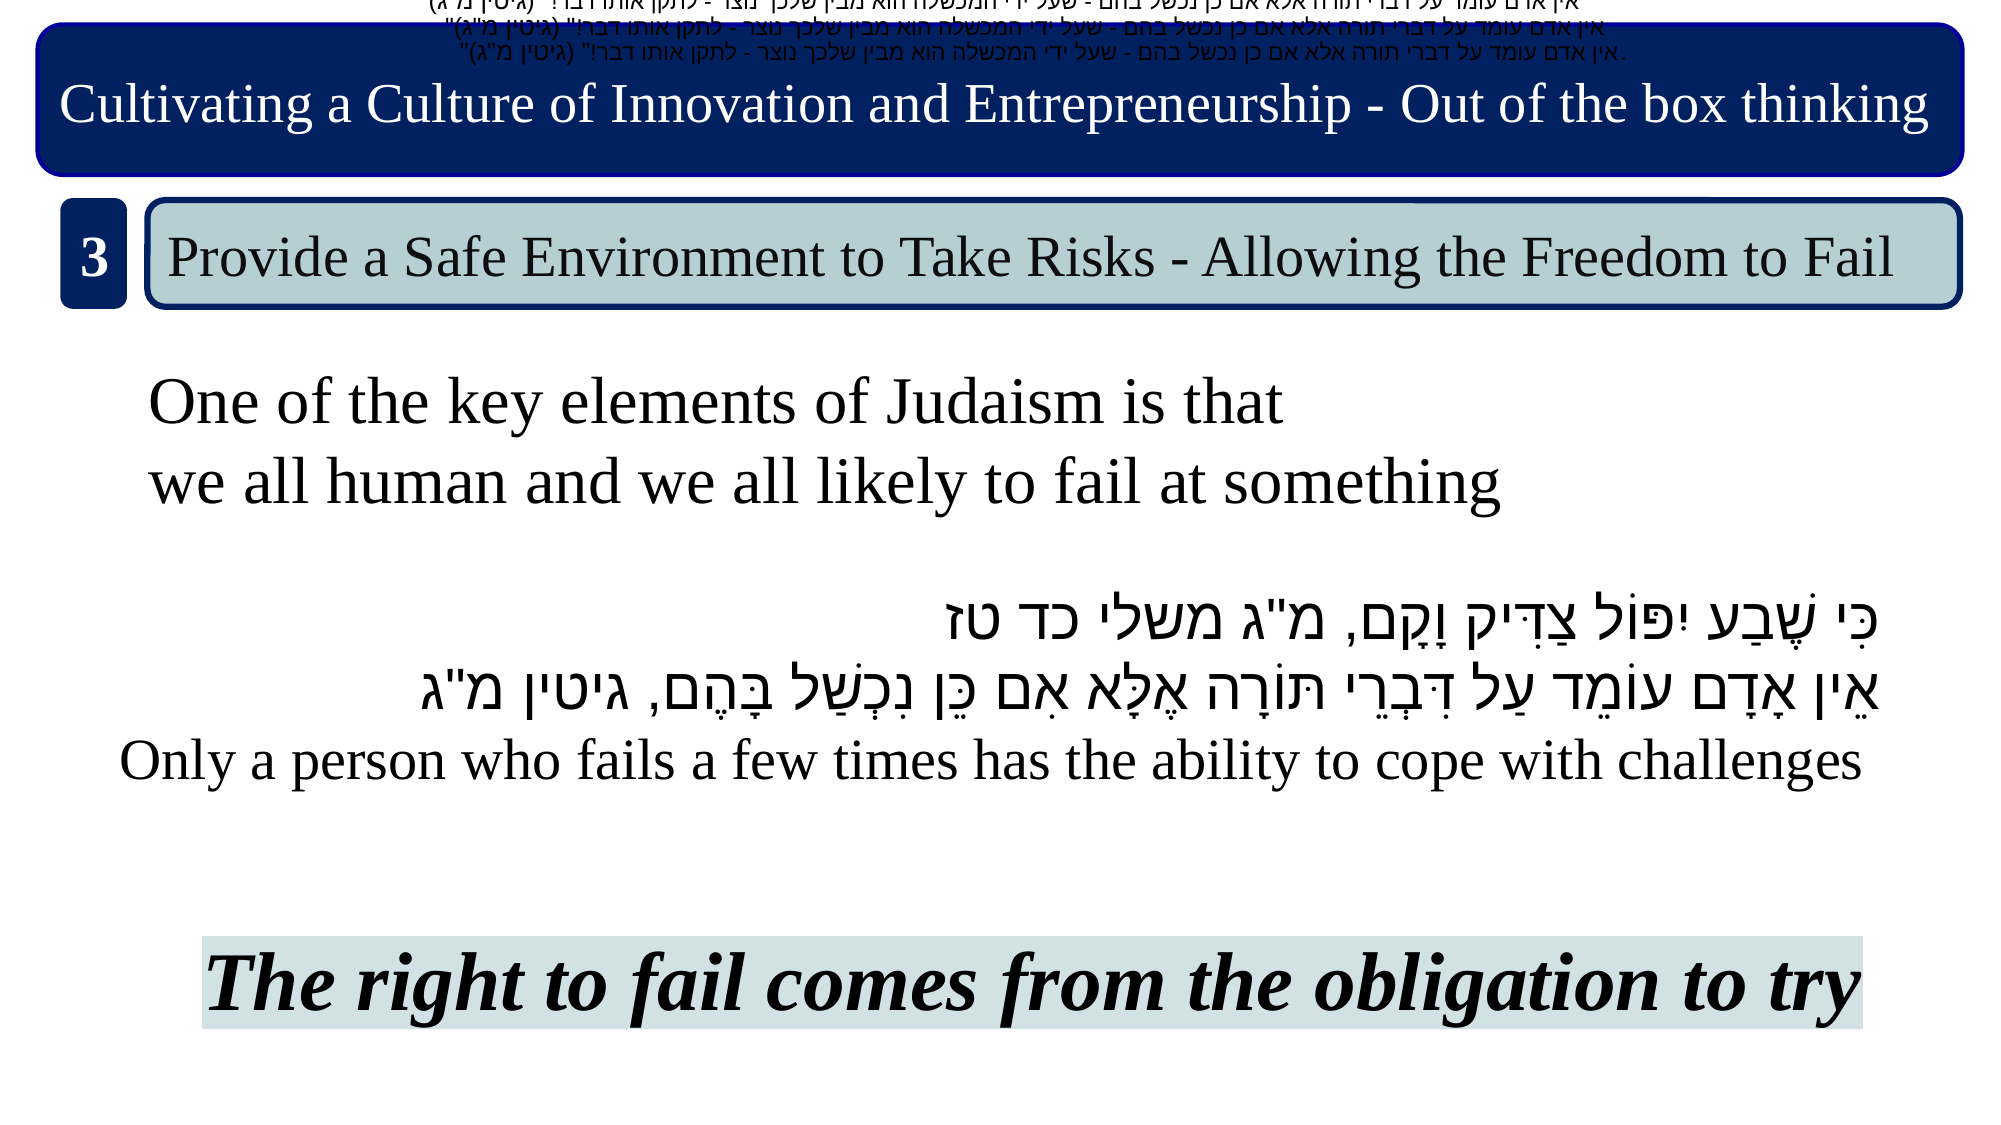

"אין אדם עומד על דברי תורה אלא אם כן נכשל בהם - שעל ידי המכשלה הוא מבין שלכך נוצר - לתקן אותו דבר!" (גיטין מ"ג)
Cultivating a Culture of Innovation and Entrepreneurship - Out of the box thinking
 "אין אדם עומד על דברי תורה אלא אם כן נכשל בהם - שעל ידי המכשלה הוא מבין שלכך נוצר - לתקן אותו דבר!" (גיטין מ"ג)
"אין אדם עומד על דברי תורה אלא אם כן נכשל בהם - שעל ידי המכשלה הוא מבין שלכך נוצר - לתקן אותו דבר!" (גיטין מ"ג).
3
Provide a Safe Environment to Take Risks - Allowing the Freedom to Fail
One of the key elements of Judaism is that
we all human and we all likely to fail at something
כִּי שֶׁבַע יִפּוֹל צַדִּיק וָקָם, מ"ג משלי כד טז
אֵין אָדָם עוֹמֵד עַל דִּבְרֵי תּוֹרָה אֶלָּא אִם כֵּן נִכְשַׁל בָּהֶם, גיטין מ"ג
Only a person who fails a few times has the ability to cope with challenges
The right to fail comes from the obligation to try